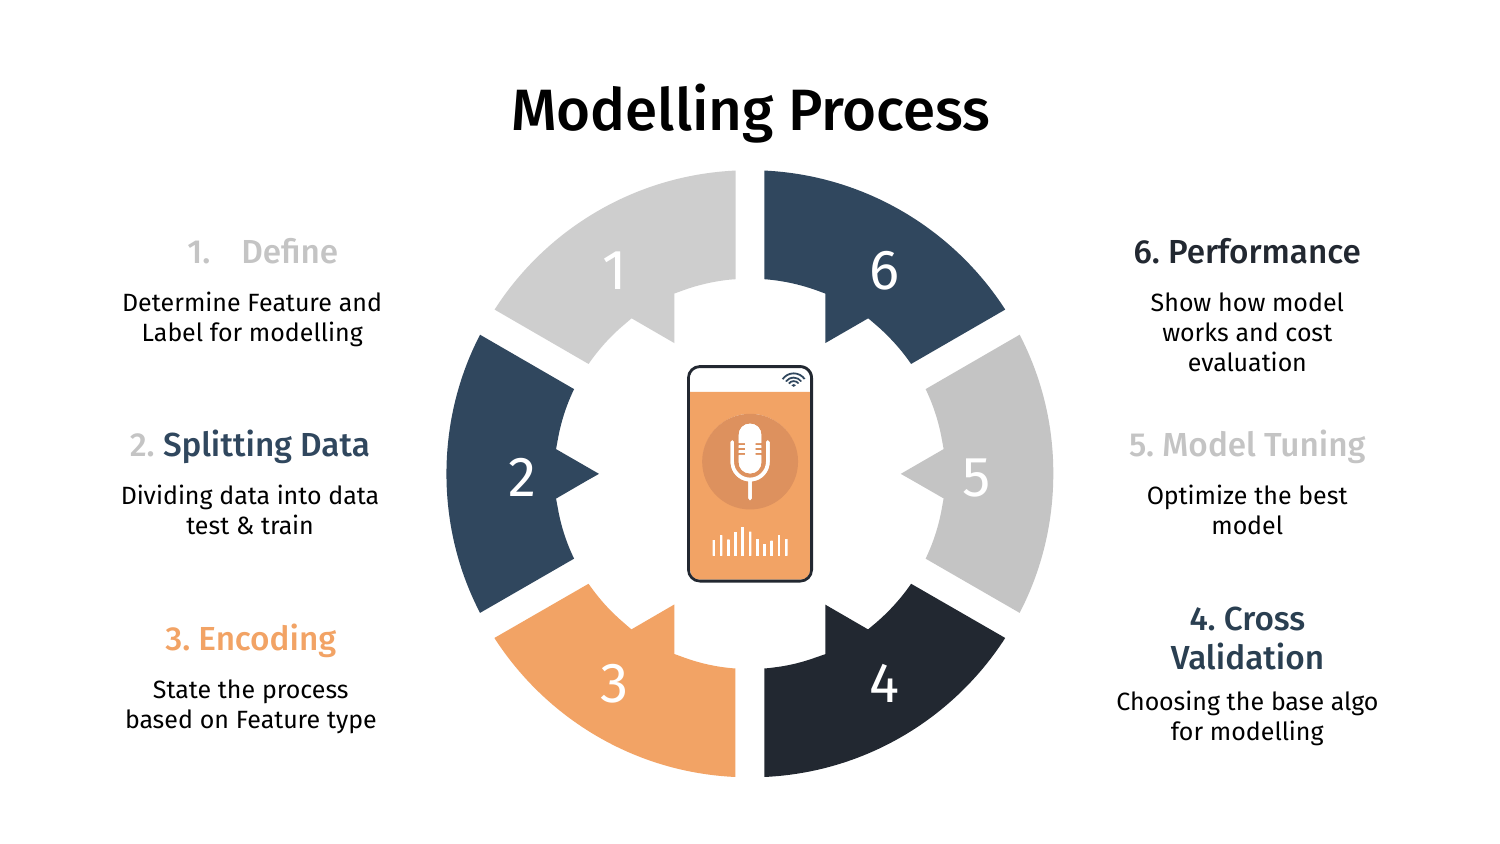

Modelling Process
1
6
2
5

3
4
Define
6. Performance
Determine Feature and Label for modelling
Show how model works and cost evaluation
2. Splitting Data
5. Model Tuning
Dividing data into data test & train
Optimize the best model
3. Encoding
4. Cross Validation
State the process based on Feature type
Choosing the base algo for modelling